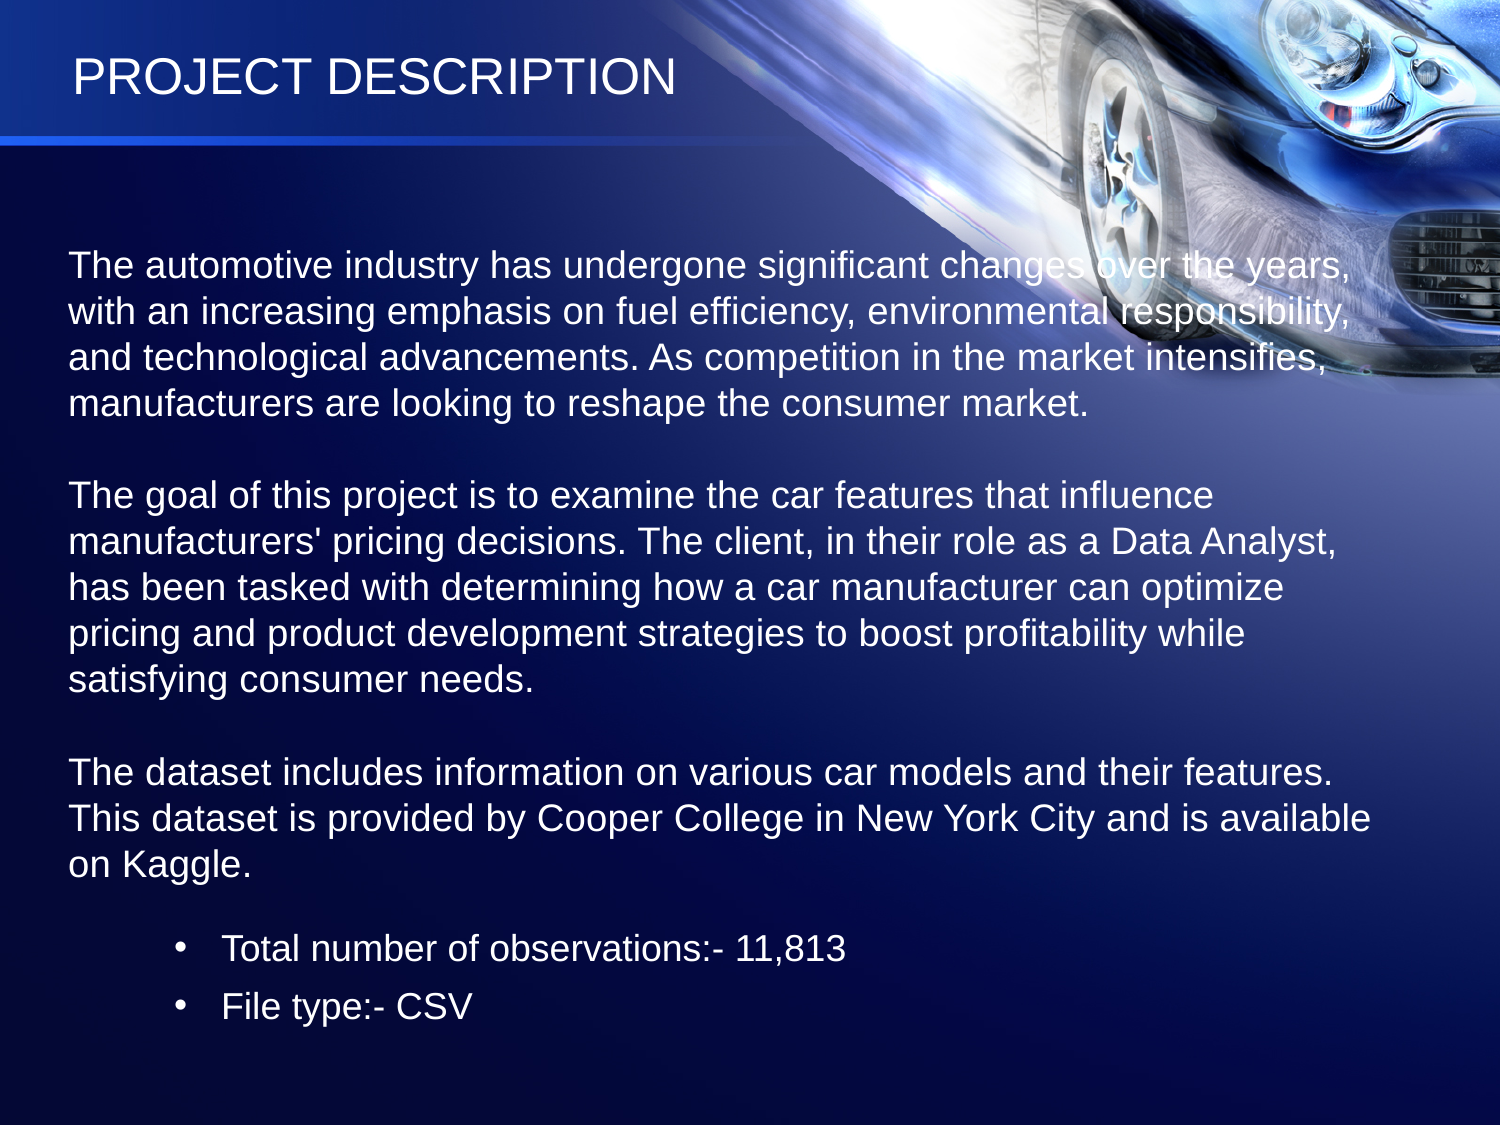

PROJECT DESCRIPTION

# The automotive industry has undergone significant changes over the years, with an increasing emphasis on fuel efficiency, environmental responsibility, and technological advancements. As competition in the market intensifies, manufacturers are looking to reshape the consumer market. The goal of this project is to examine the car features that influence manufacturers' pricing decisions. The client, in their role as a Data Analyst, has been tasked with determining how a car manufacturer can optimize pricing and product development strategies to boost profitability while satisfying consumer needs. The dataset includes information on various car models and their features. This dataset is provided by Cooper College in New York City and is available on Kaggle.
Total number of observations:- 11,813
File type:- CSV